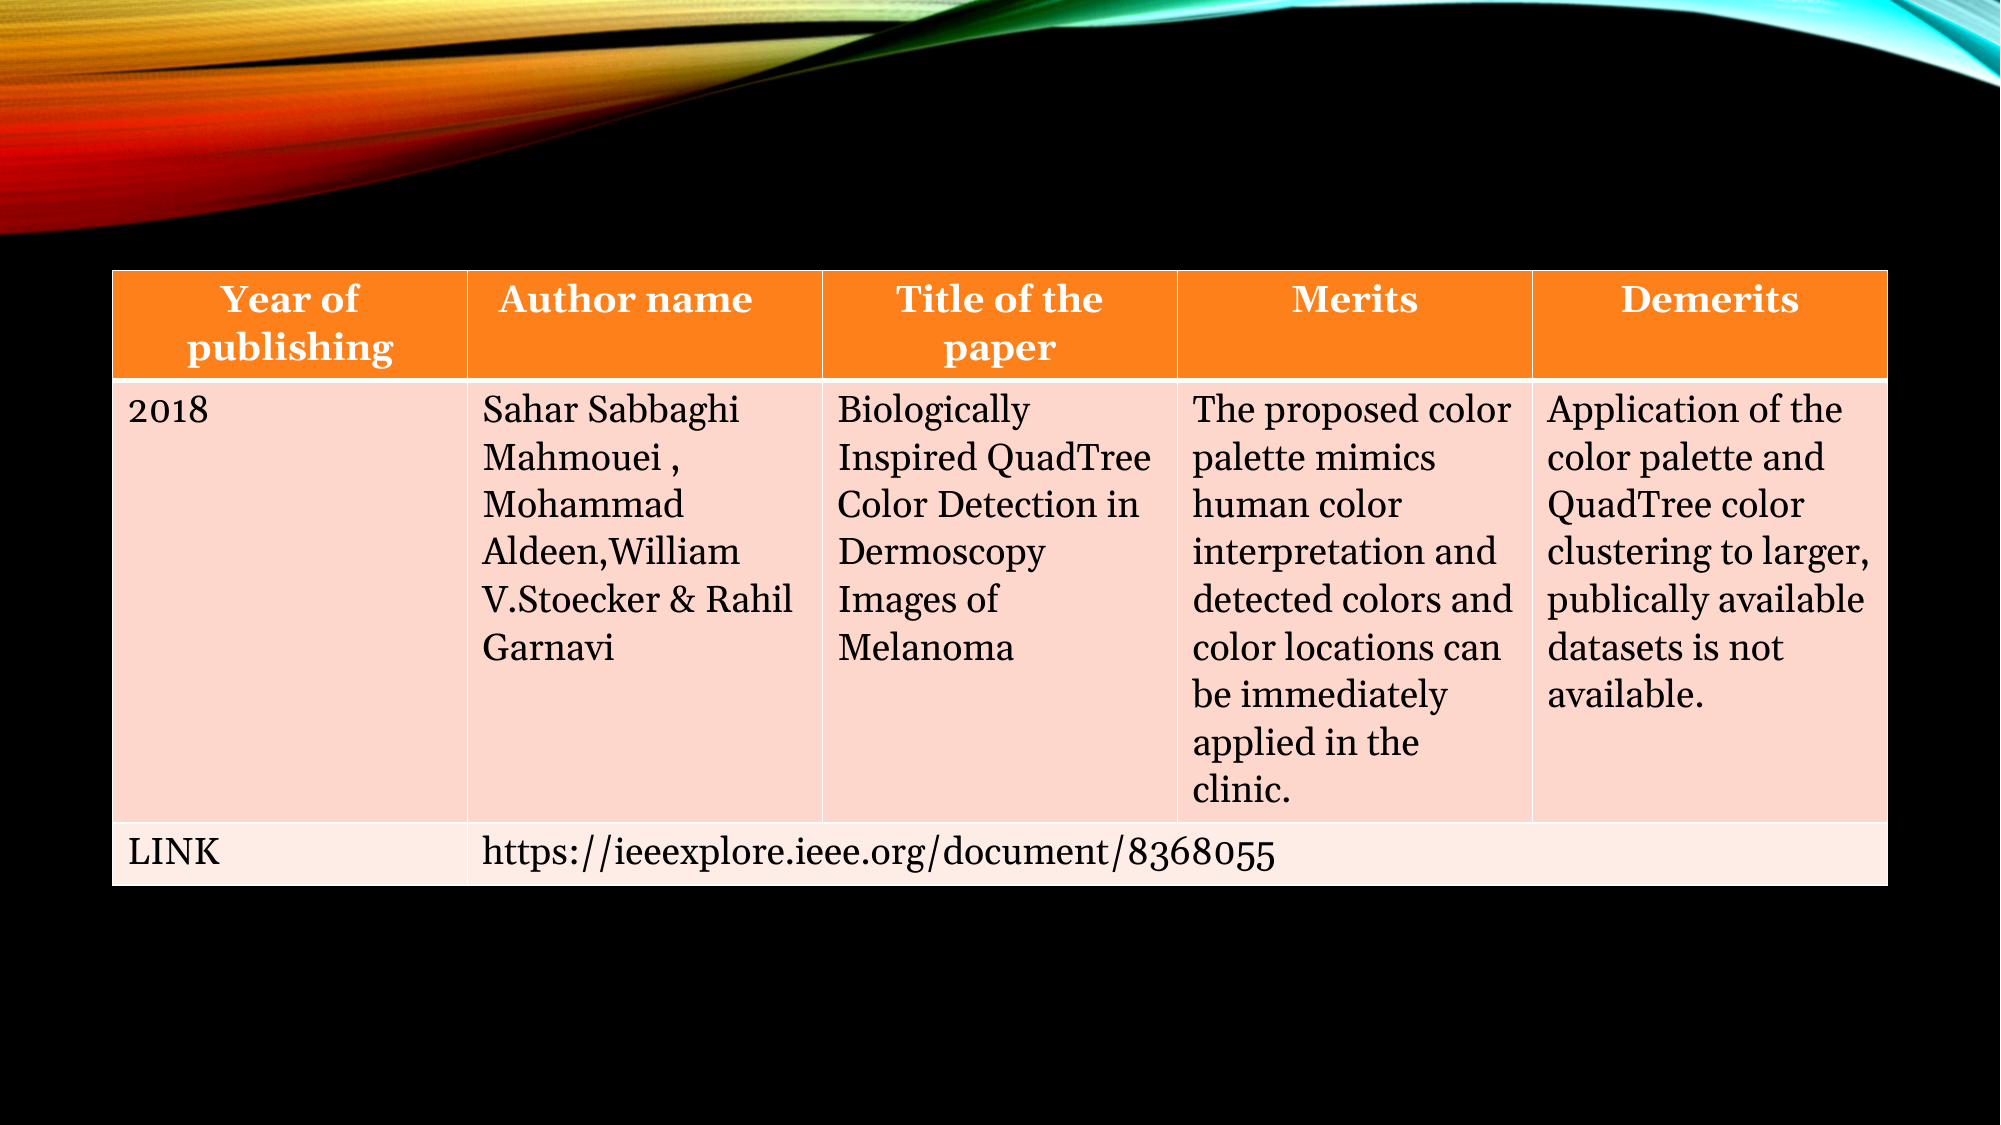

| Year of publishing | Author name | Title of the paper | Merits | Demerits |
| --- | --- | --- | --- | --- |
| 2018 | Sahar Sabbaghi Mahmouei , Mohammad Aldeen,William V.Stoecker & Rahil Garnavi | Biologically Inspired QuadTree Color Detection in Dermoscopy Images of Melanoma | The proposed color palette mimics human color interpretation and detected colors and color locations can be immediately applied in the clinic. | Application of the color palette and QuadTree color clustering to larger, publically available datasets is not available. |
| LINK | https://ieeexplore.ieee.org/document/8368055 |  |  |  |